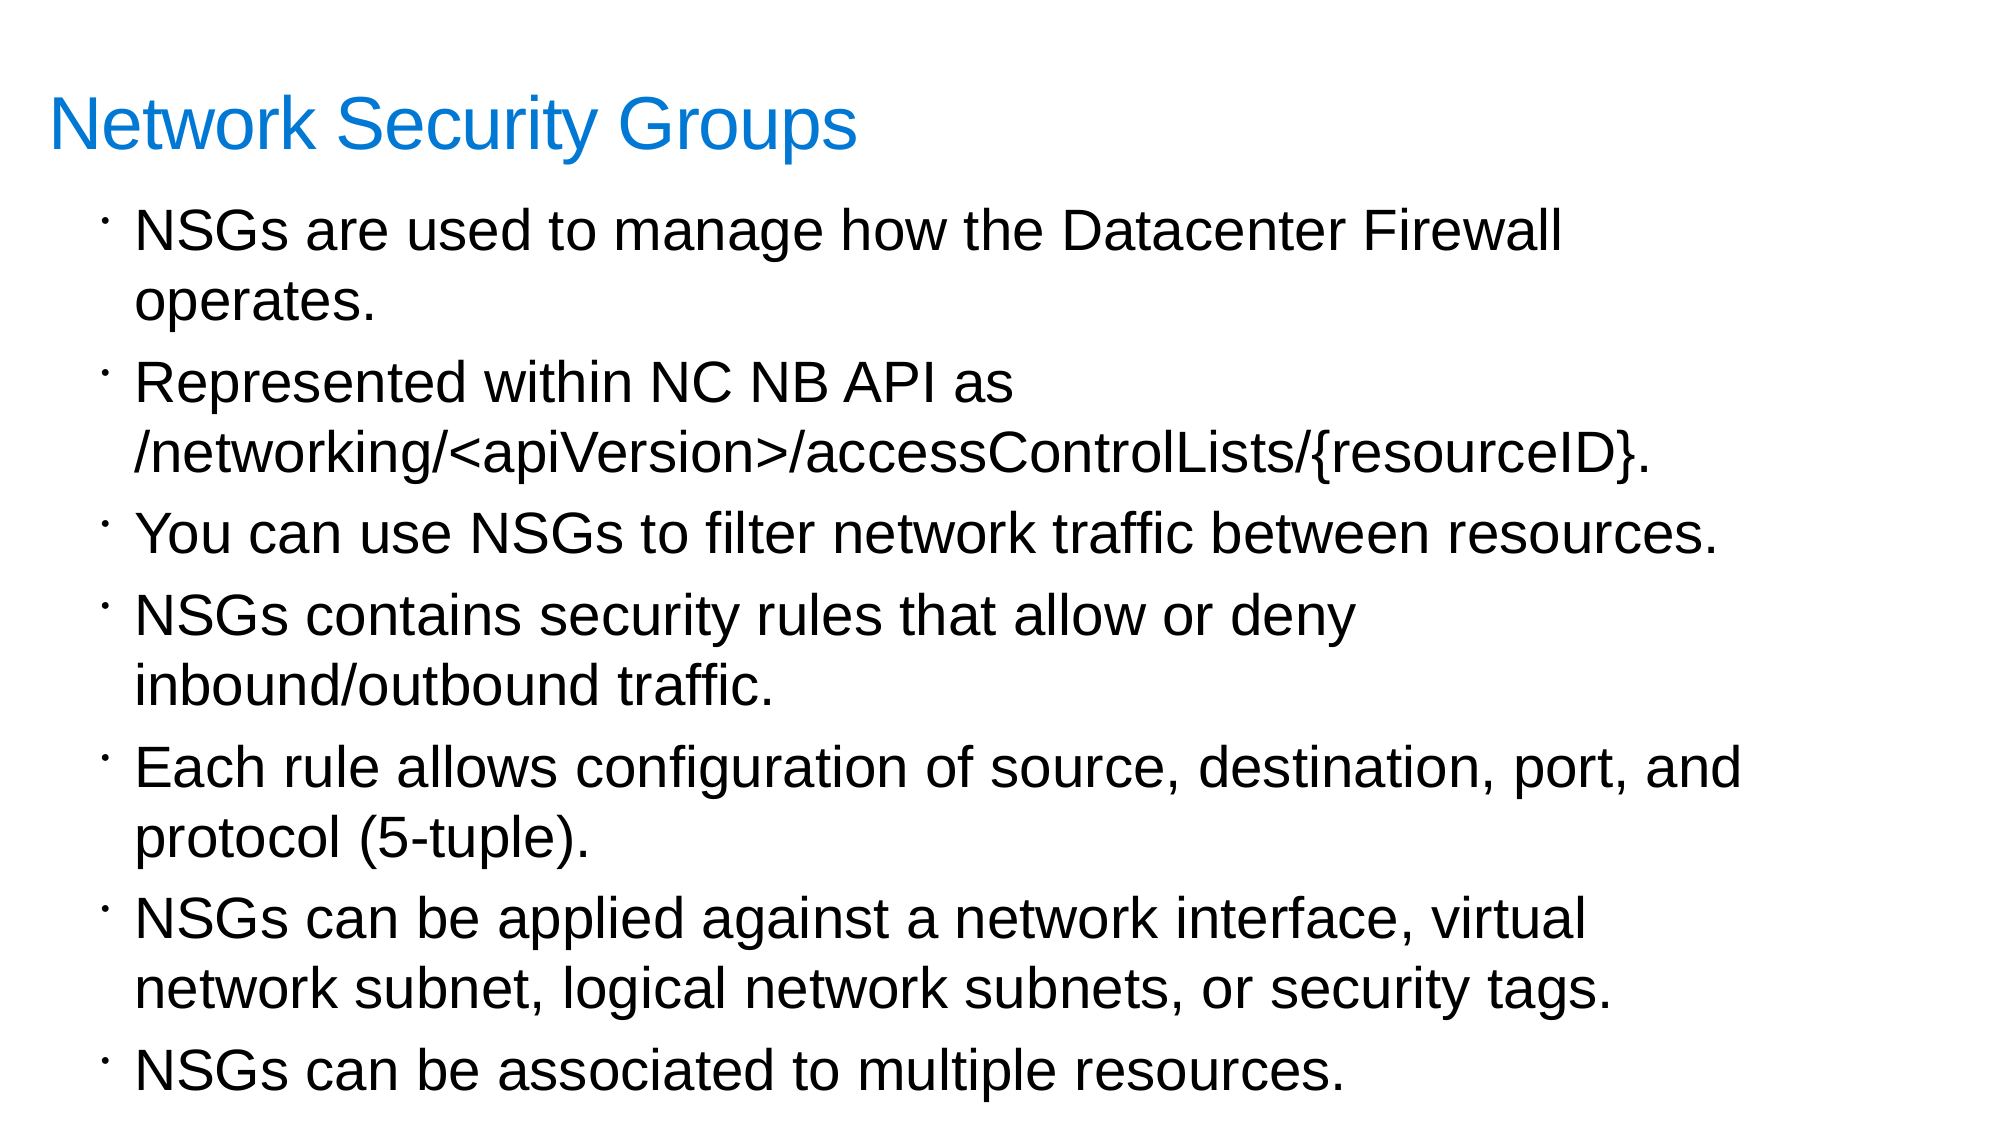

Network Security Groups
NSGs are used to manage how the Datacenter Firewall operates.
Represented within NC NB API as /networking/<apiVersion>/accessControlLists/{resourceID}.
You can use NSGs to filter network traffic between resources.
NSGs contains security rules that allow or deny inbound/outbound traffic.
Each rule allows configuration of source, destination, port, and protocol (5-tuple).
NSGs can be applied against a network interface, virtual network subnet, logical network subnets, or security tags.
NSGs can be associated to multiple resources.